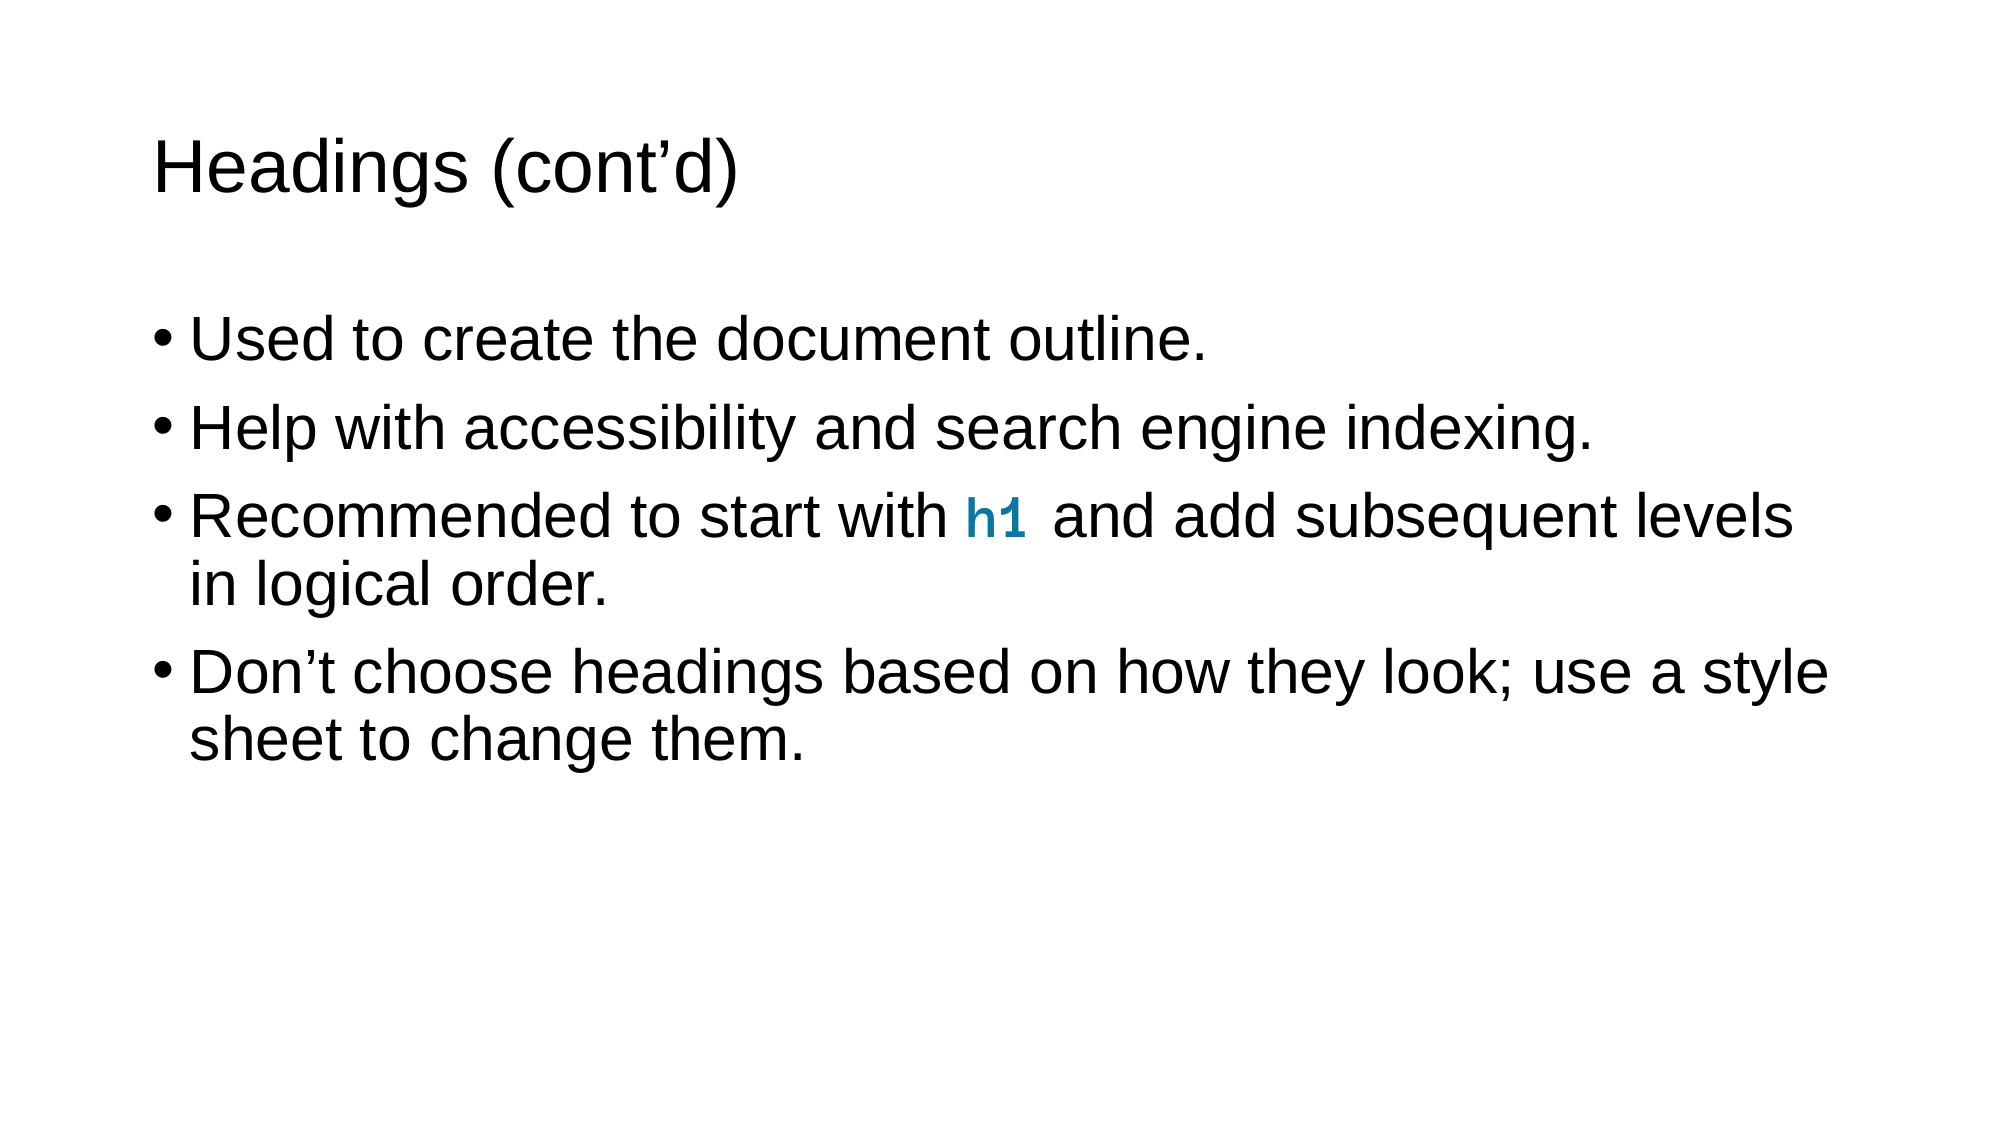

# Headings (cont’d)
Used to create the document outline.
Help with accessibility and search engine indexing.
Recommended to start with h1 and add subsequent levels in logical order.
Don’t choose headings based on how they look; use a style sheet to change them.